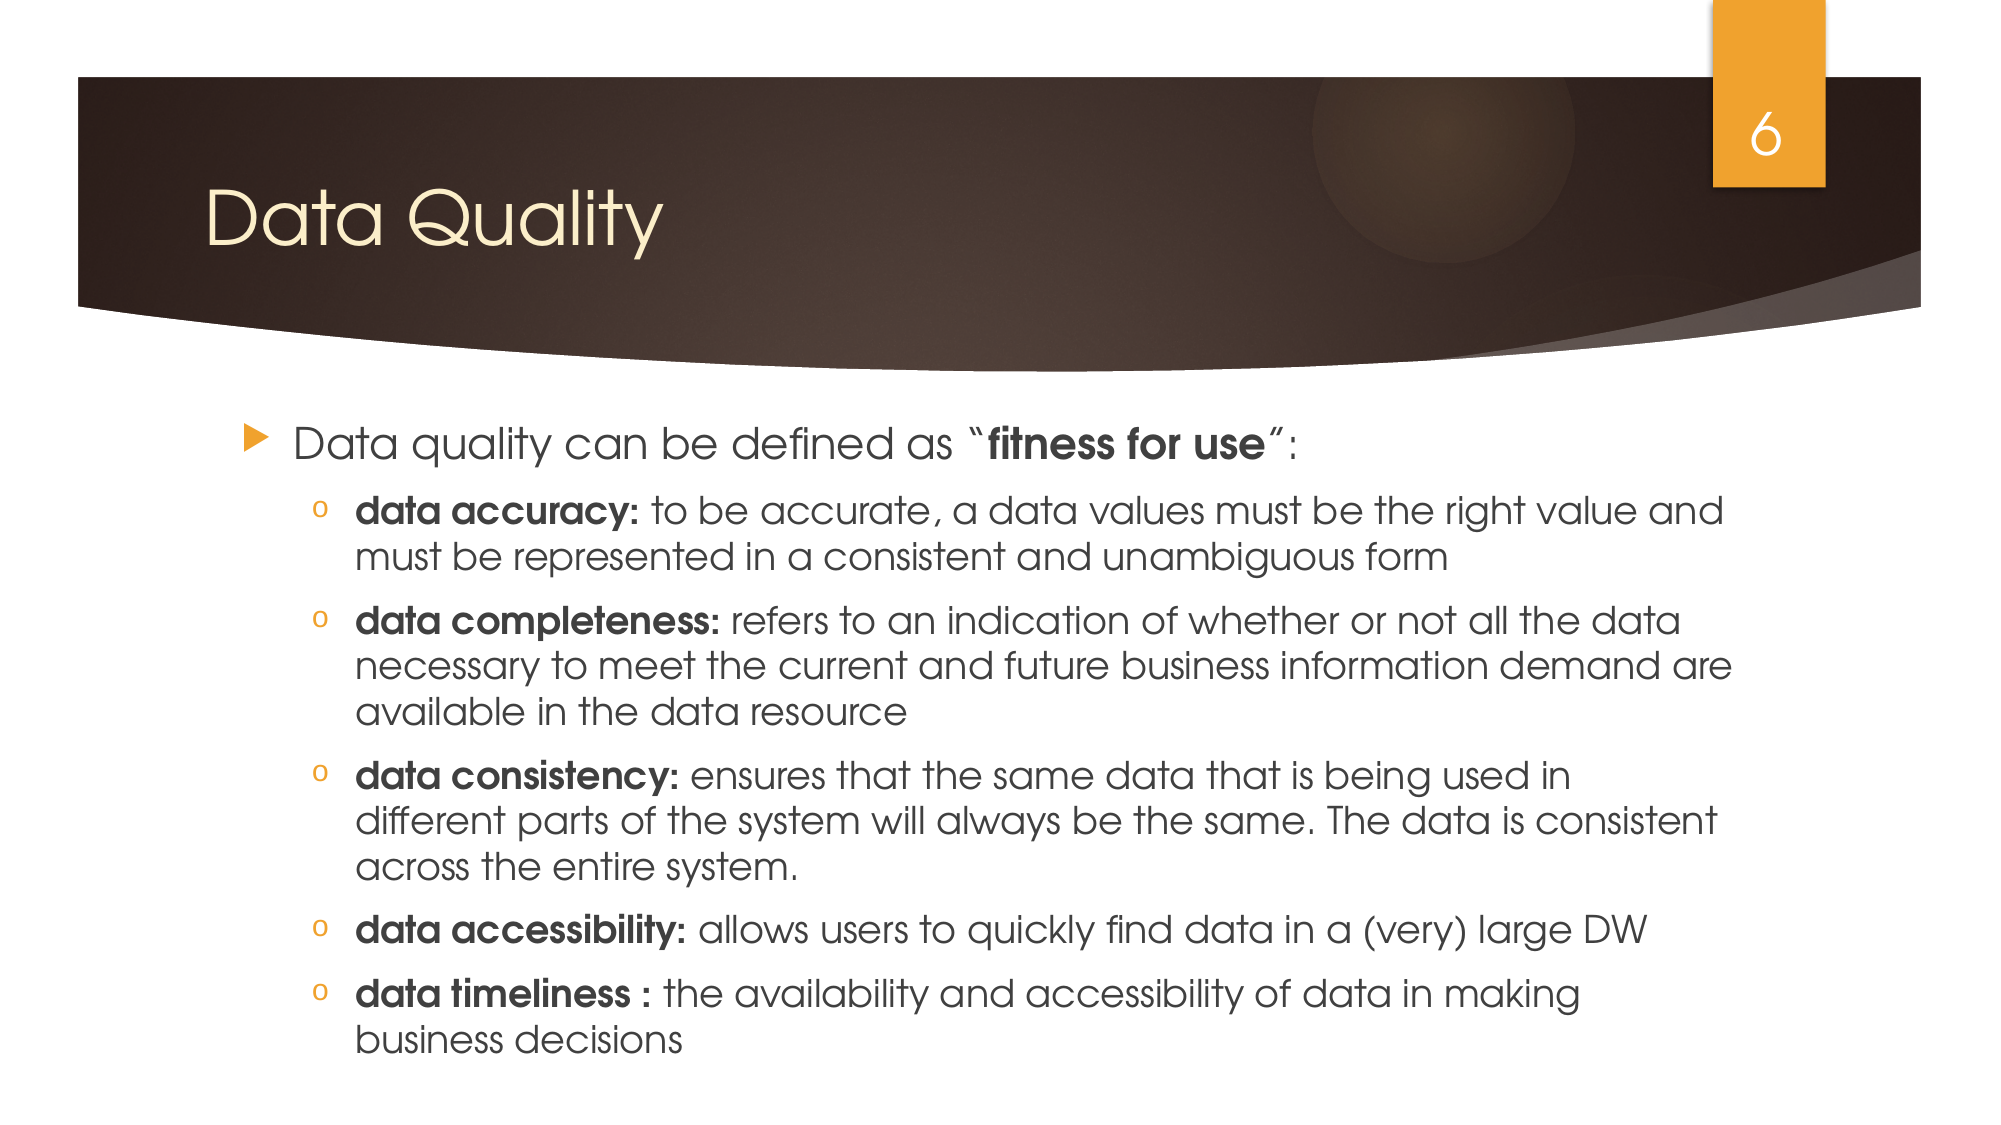

6
# Data Quality
Data quality can be defined as “fitness for use”:
data accuracy: to be accurate, a data values must be the right value and must be represented in a consistent and unambiguous form
data completeness: refers to an indication of whether or not all the data necessary to meet the current and future business information demand are available in the data resource
data consistency: ensures that the same data that is being used in different parts of the system will always be the same. The data is consistent across the entire system.
data accessibility: allows users to quickly find data in a (very) large DW
data timeliness : the availability and accessibility of data in making business decisions